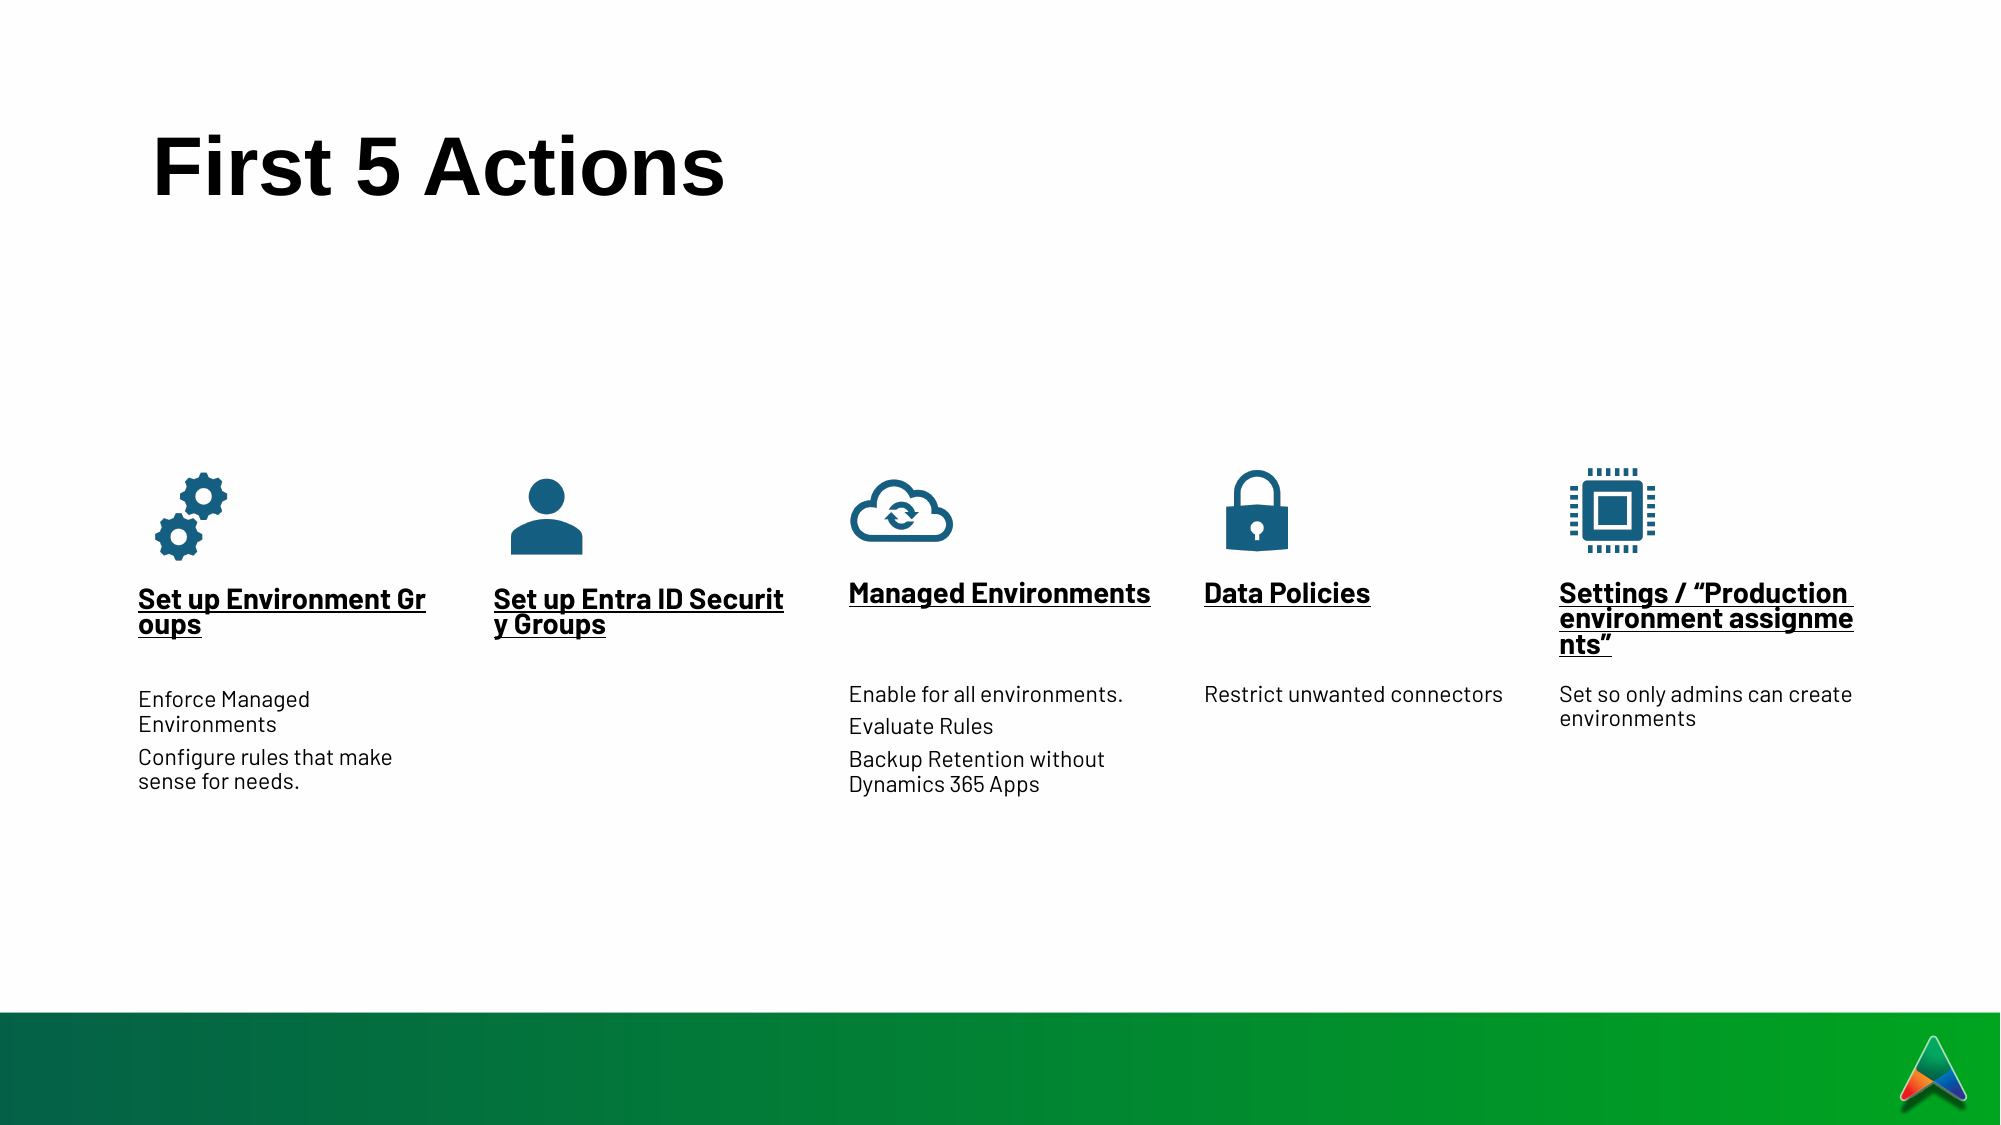

# First 5 Actions
Set up Environment Groups
Enforce Managed Environments
Configure rules that make sense for needs.
Set up Entra ID Security Groups
Managed Environments
Enable for all environments.
Evaluate Rules
Backup Retention without Dynamics 365 Apps
Data Policies
Restrict unwanted connectors
Settings / “Production environment assignments”
Set so only admins can create environments